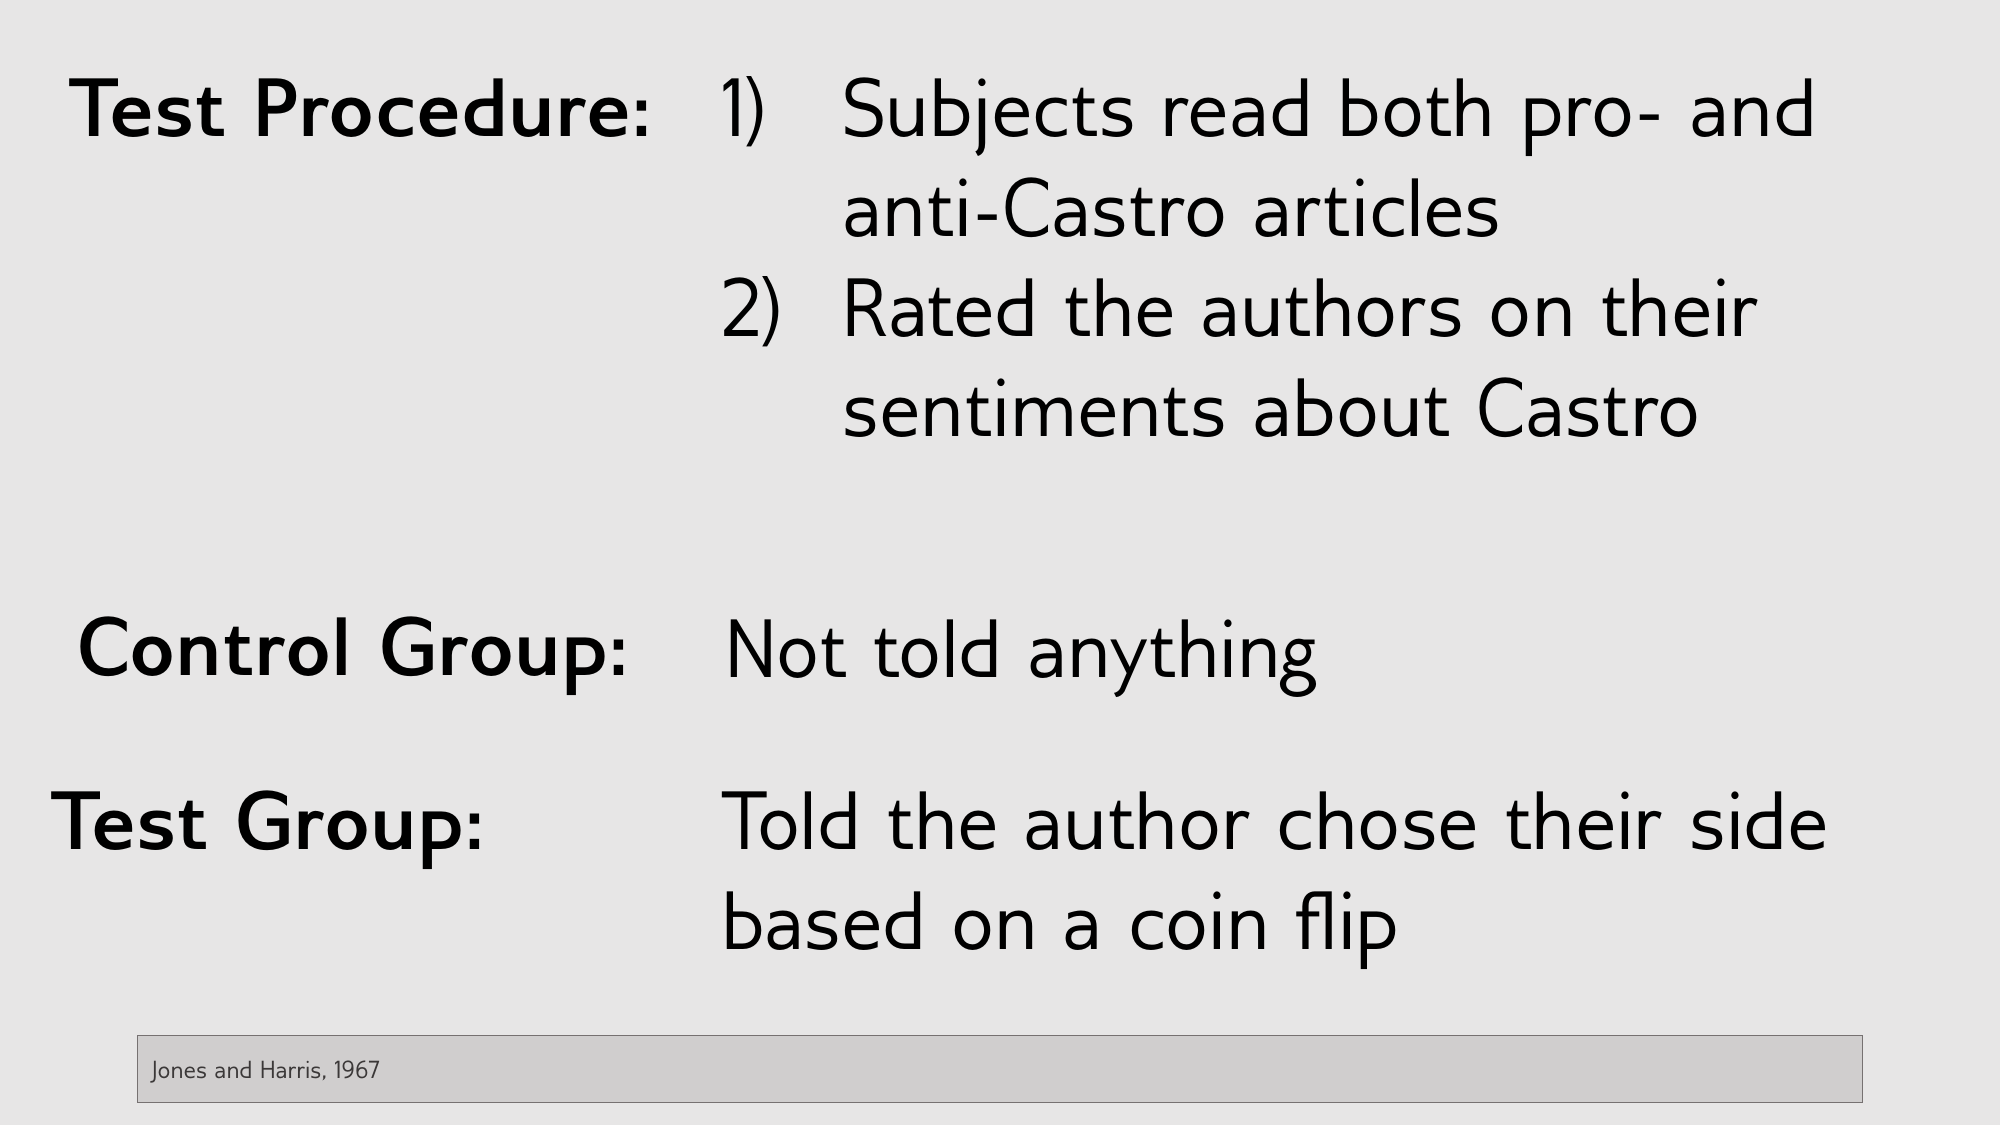

Test Procedure:
Subjects read both pro- and anti-Castro articles
Rated the authors on their sentiments about Castro

Control Group:
Not told anything
Test Group:
Told the author chose their side based on a coin flip
Jones and Harris, 1967